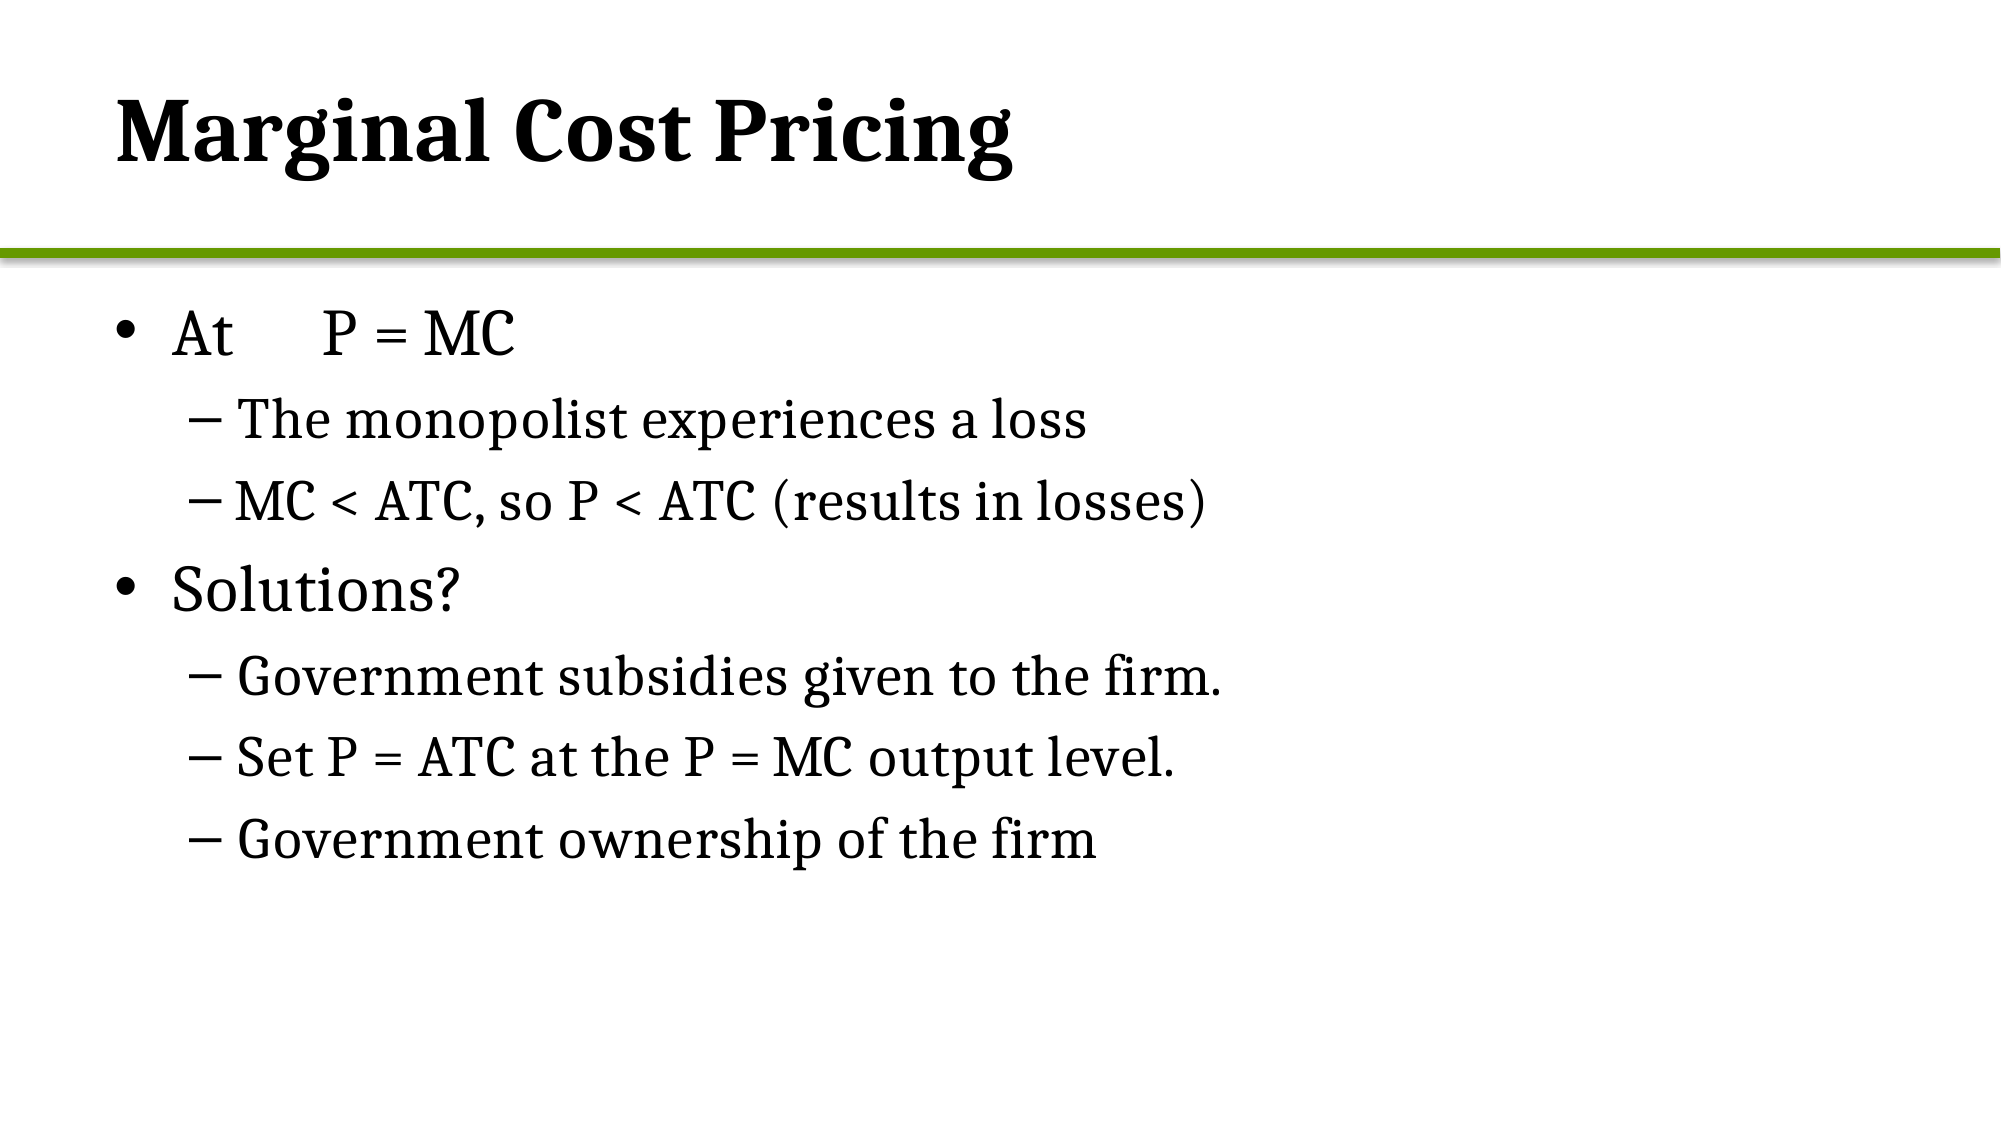

# Marginal Cost Pricing
At 	P = MC
The monopolist experiences a loss
MC < ATC, so P < ATC (results in losses)
Solutions?
Government subsidies given to the firm.
Set P = ATC at the P = MC output level.
Government ownership of the firm